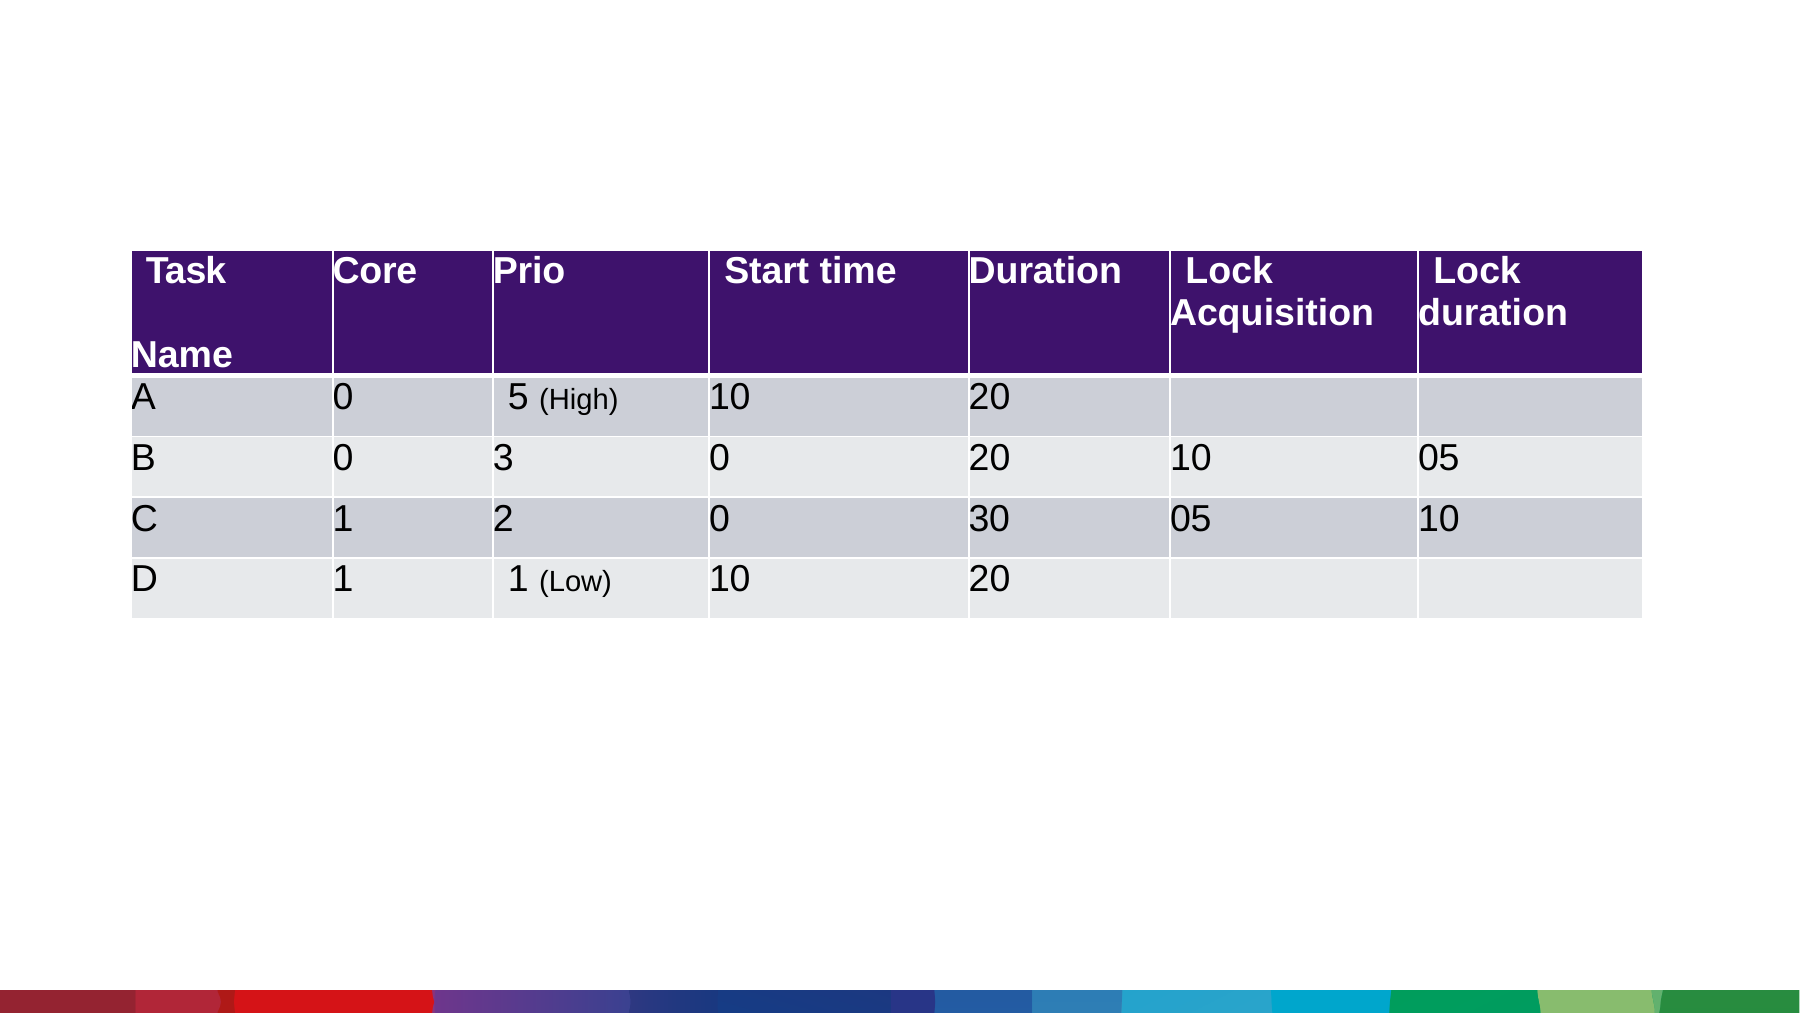

#
| Task Name | Core | Prio | Start time | Duration | Lock Acquisition | Lock duration |
| --- | --- | --- | --- | --- | --- | --- |
| A | 0 | 5 (High) | 10 | 20 |  |  |
| B | 0 | 3 | 0 | 20 | 10 | 05 |
| C | 1 | 2 | 0 | 30 | 05 | 10 |
| D | 1 | 1 (Low) | 10 | 20 |  |  |